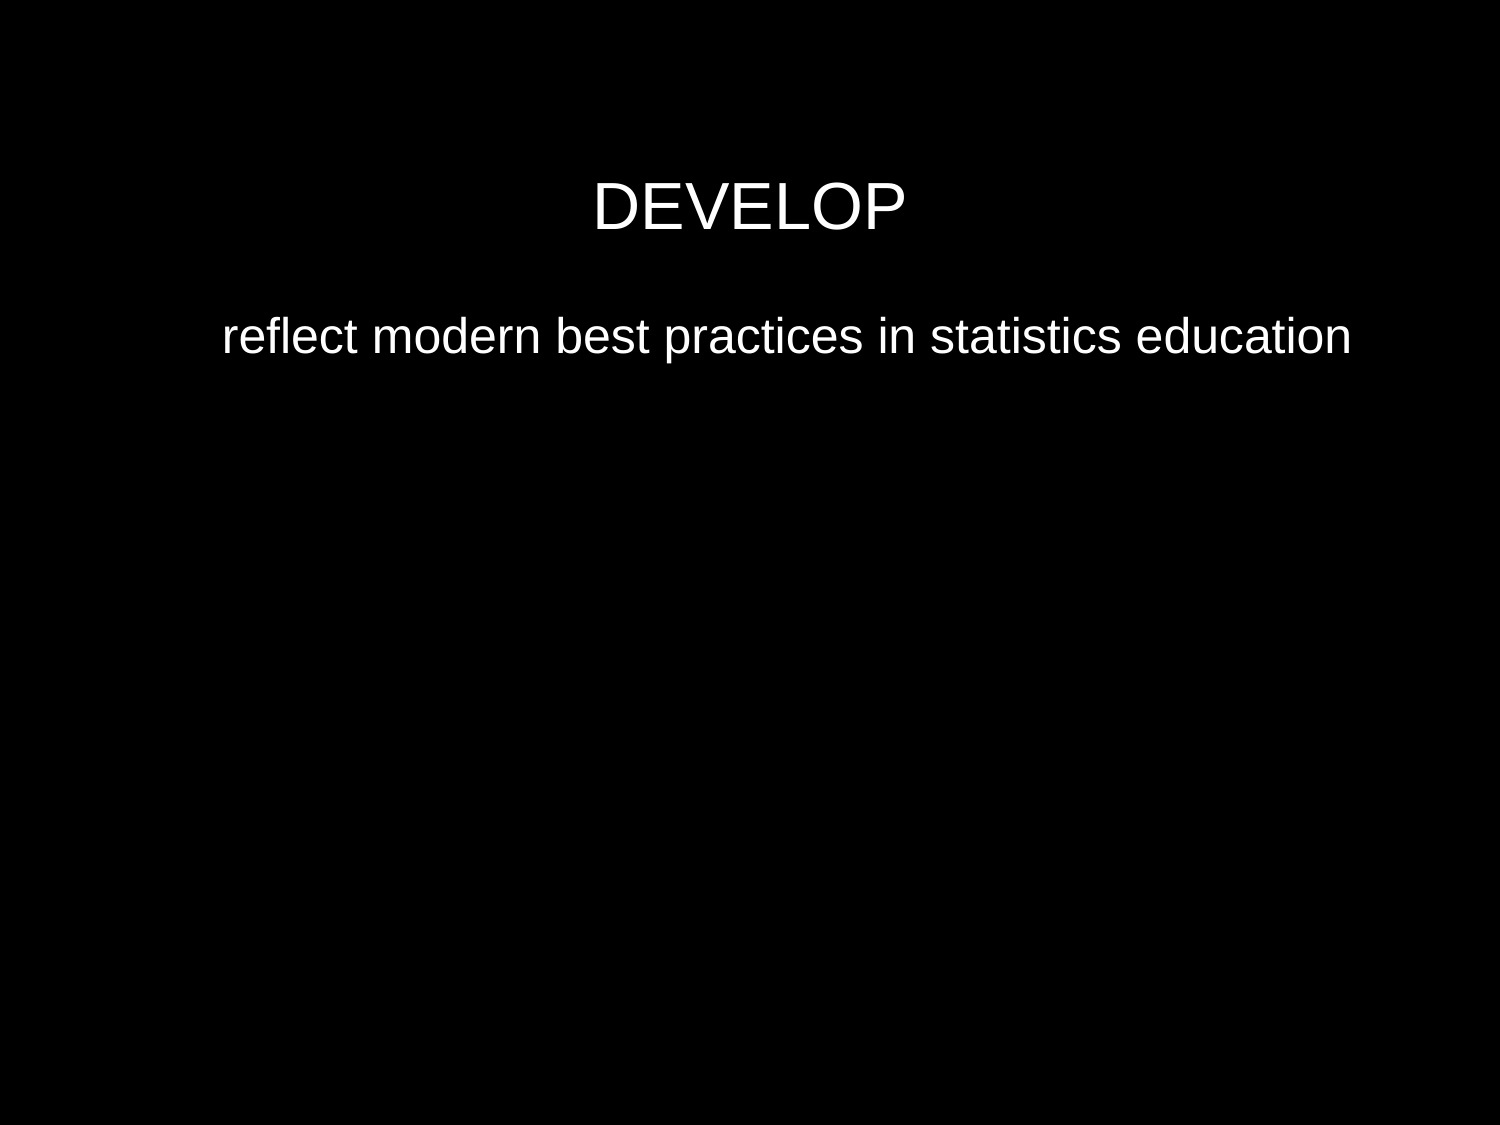

DEVELOP

reflect modern best practices in statistics education